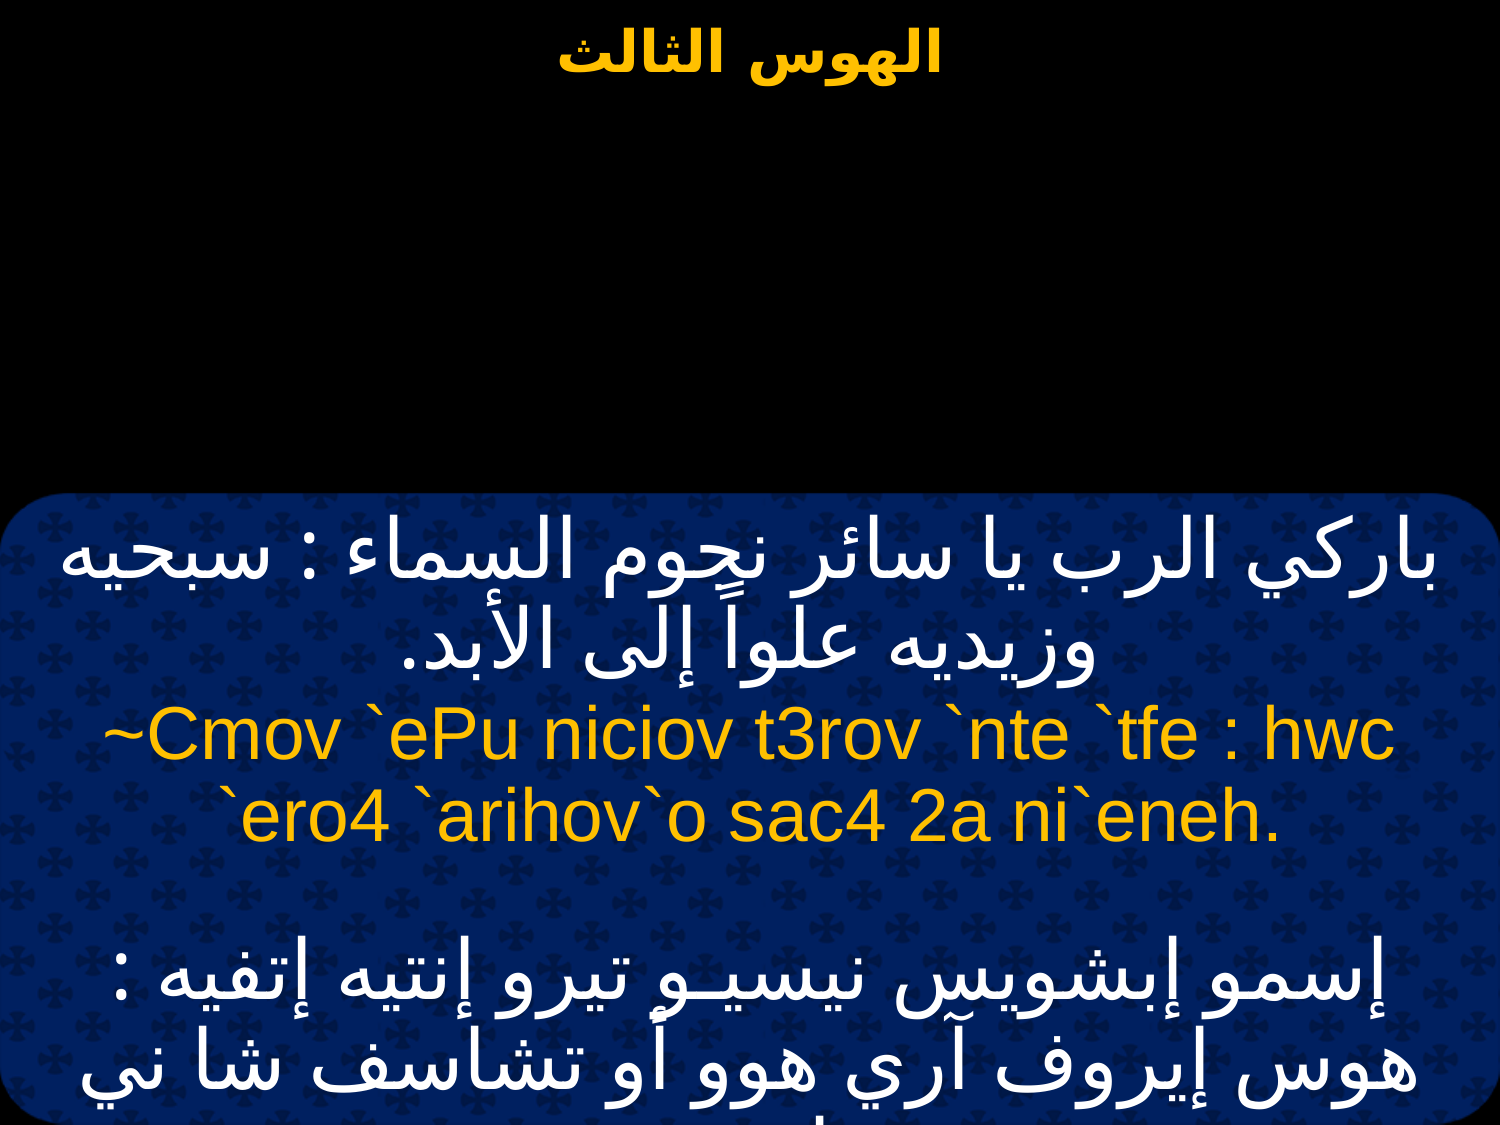

باركي الرب يا سائر نجوم السماء : سبحيه وزيديه علواً إلى الأبد.
~Cmov `ePu niciov t3rov `nte `tfe : hwc `ero4 `arihov`o sac4 2a ni`eneh.
إسمو إبشويس نيسيـو تيرو إنتيه إتفيه : هوس إيروف آري هوو أو تشاسف شا ني إينيه.